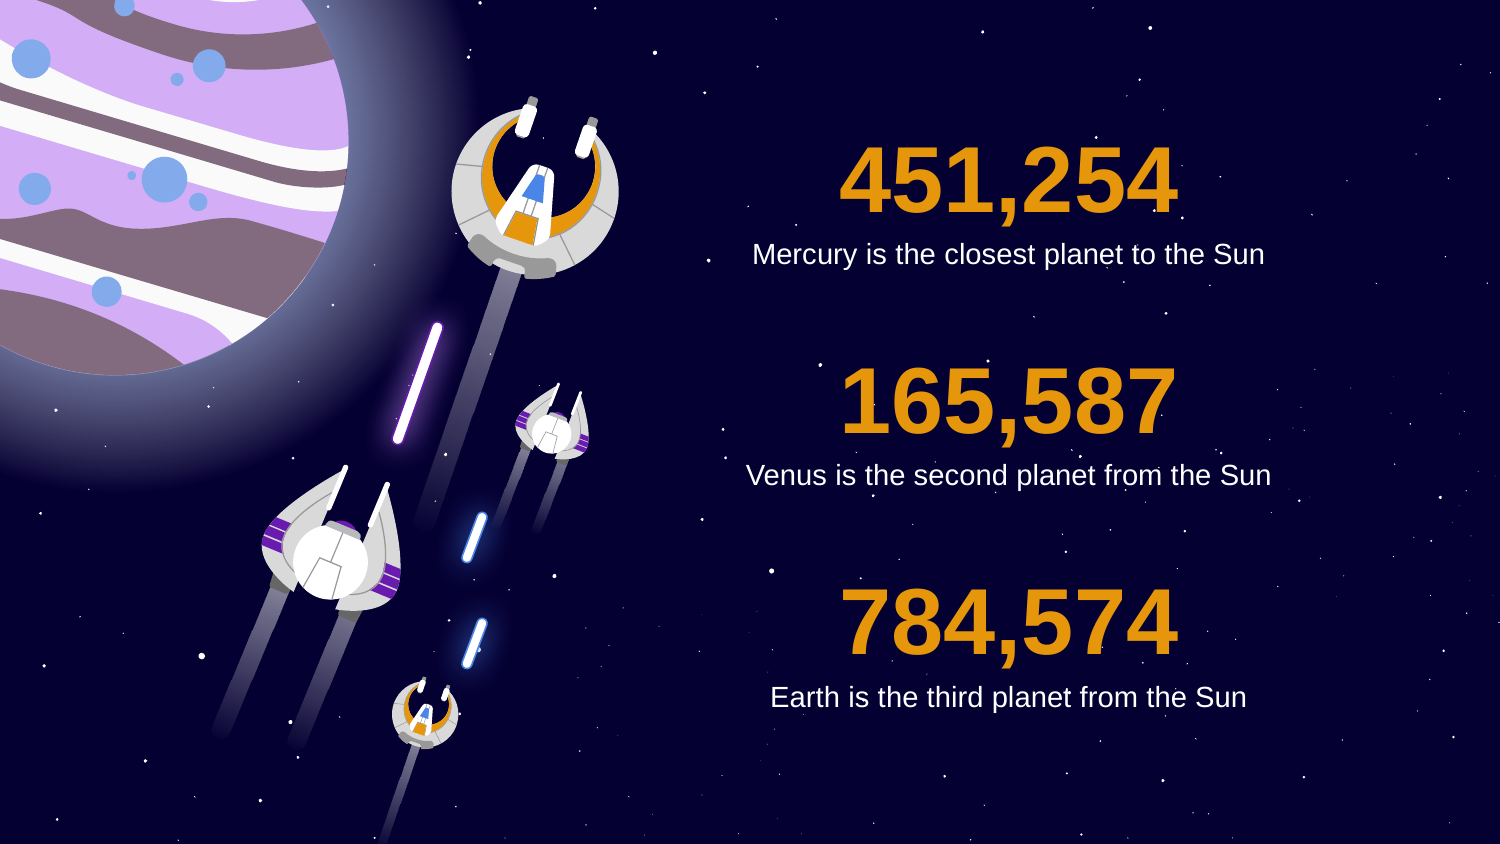

# 451,254
Mercury is the closest planet to the Sun

165,587

Venus is the second planet from the Sun

784,574
Earth is the third planet from the Sun